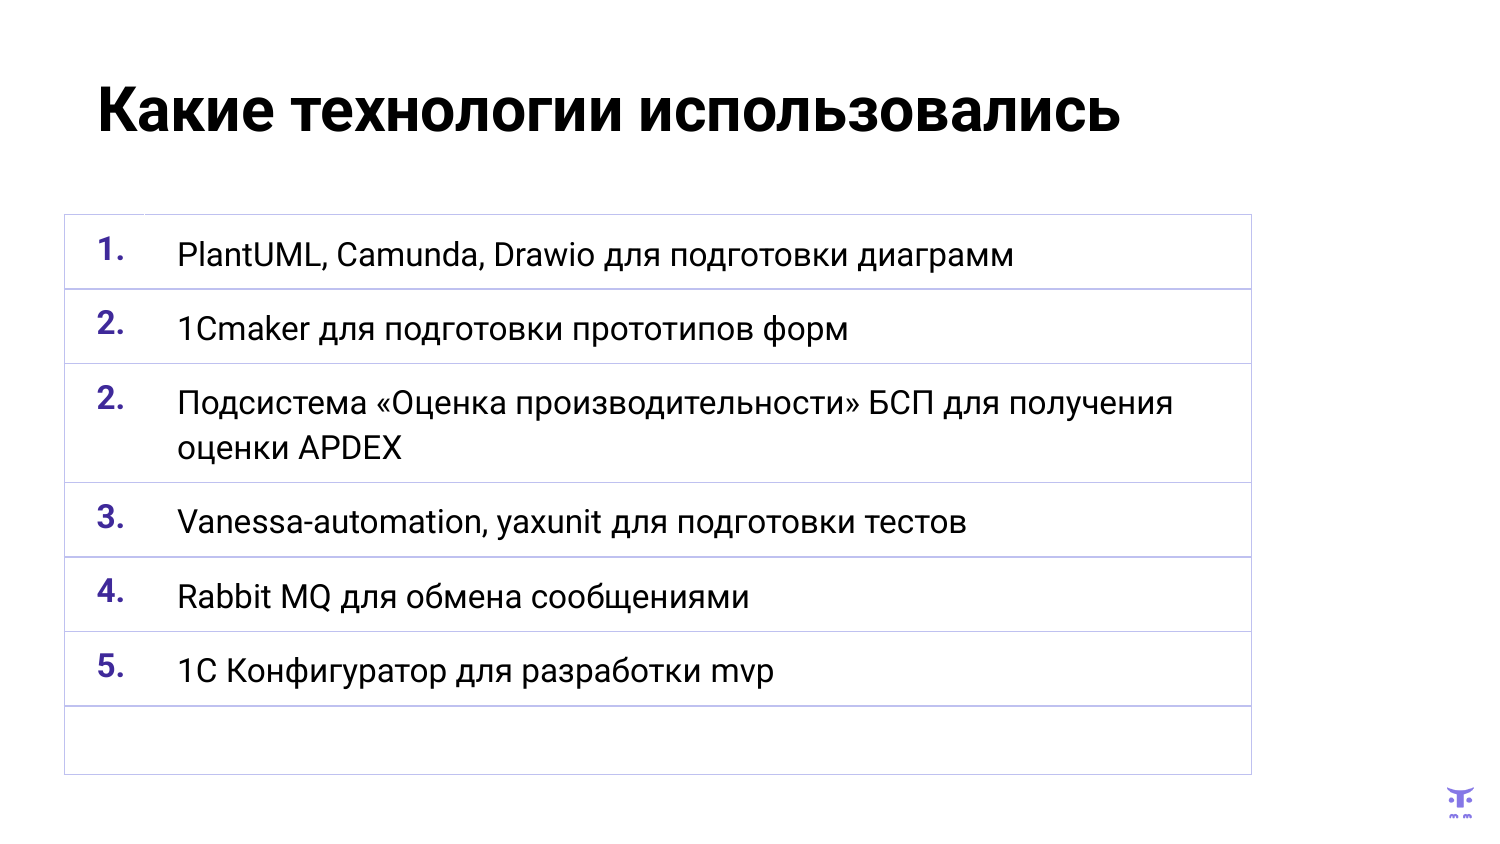

# Какие технологии использовались

| 1. | PlantUML, Camunda, Drawio для подготовки диаграмм |
| --- | --- |
| 2. | 1Cmaker для подготовки прототипов форм |
| 2. | Подсистема «Оценка производительности» БСП для получения оценки APDEX |
| 3. | Vanessa-automation, yaxunit для подготовки тестов |
| 4. | Rabbit MQ для обмена сообщениями |
| 5. | 1С Конфигуратор для разработки mvp |
|  |  |